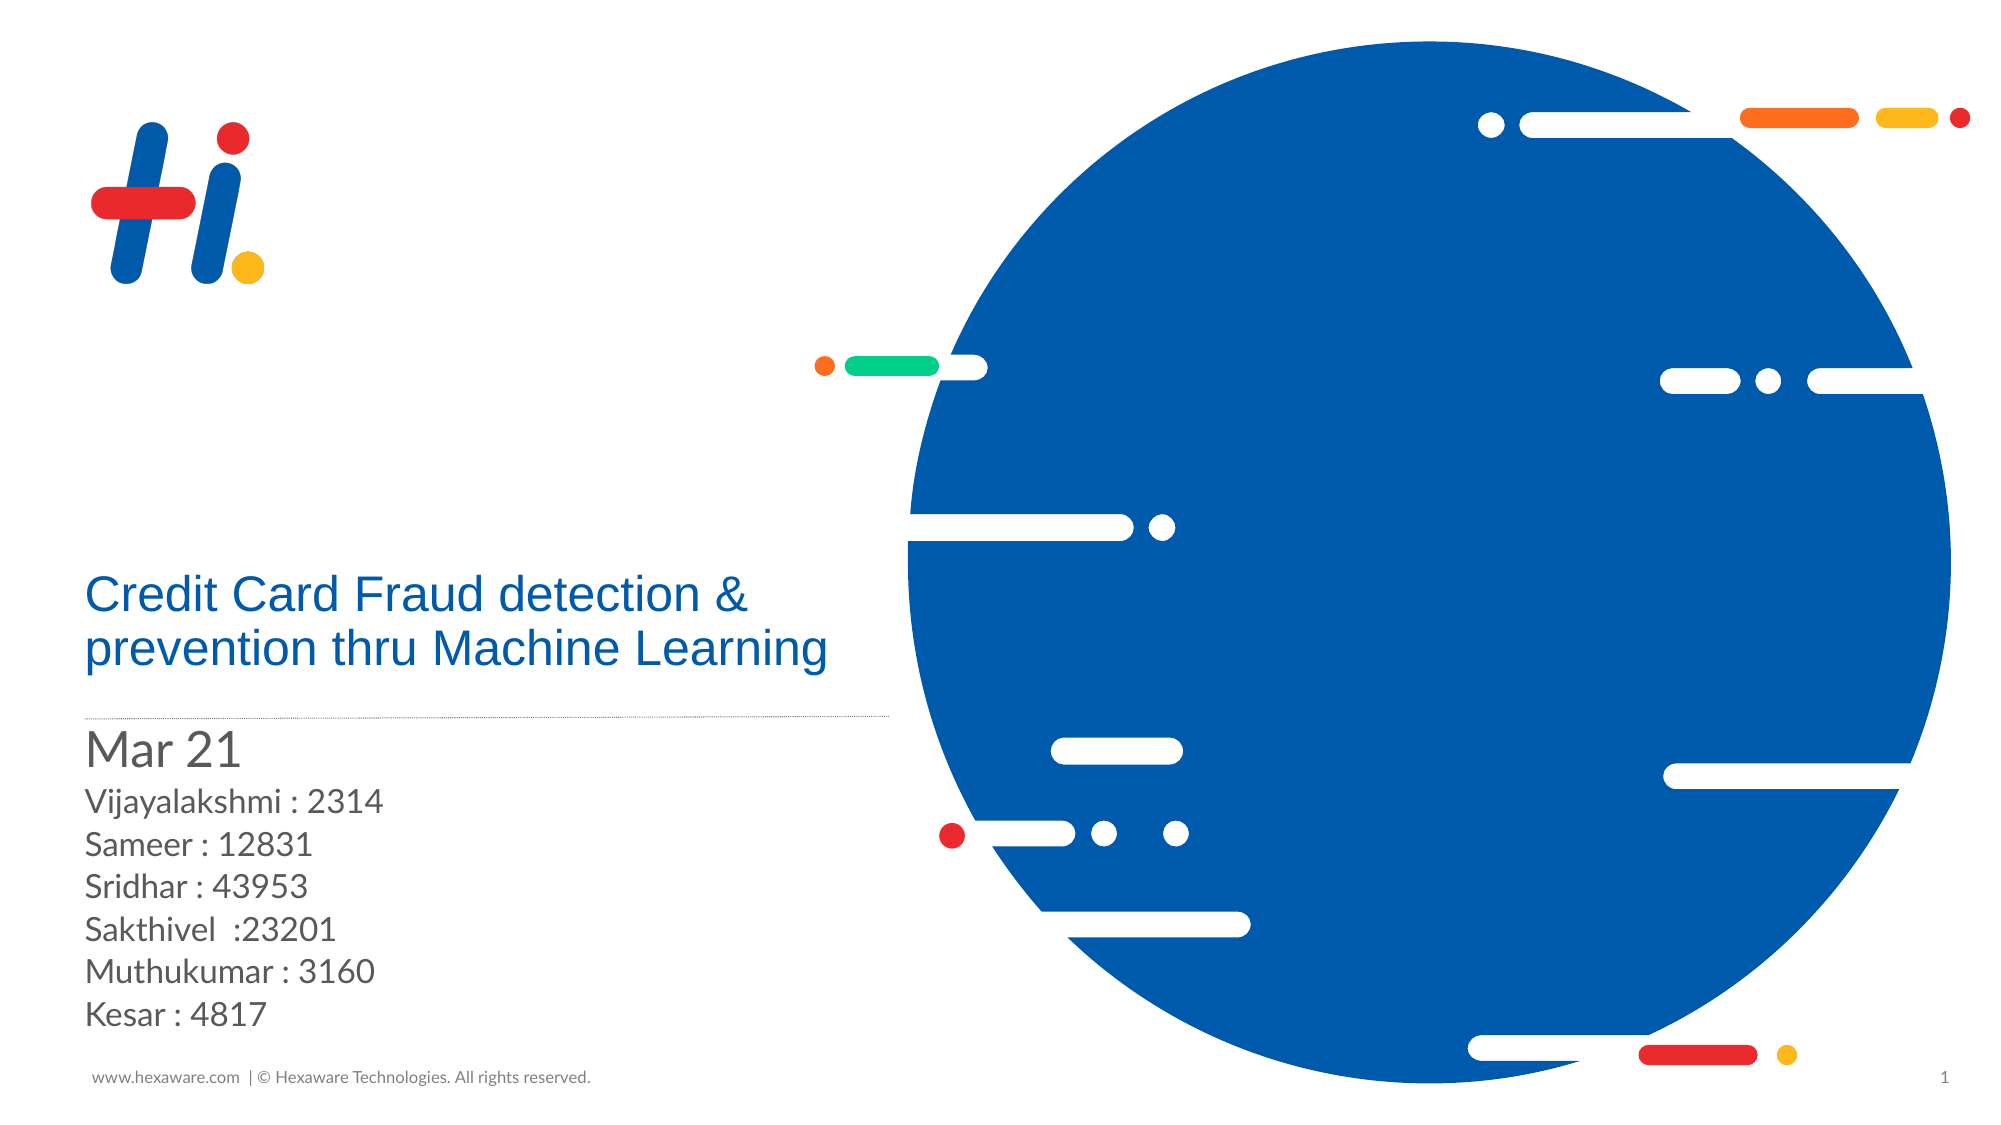

# Credit Card Fraud detection & prevention thru Machine Learning
Mar 21
Vijayalakshmi : 2314
Sameer : 12831
Sridhar : 43953
Sakthivel  :23201
Muthukumar : 3160
Kesar : 4817